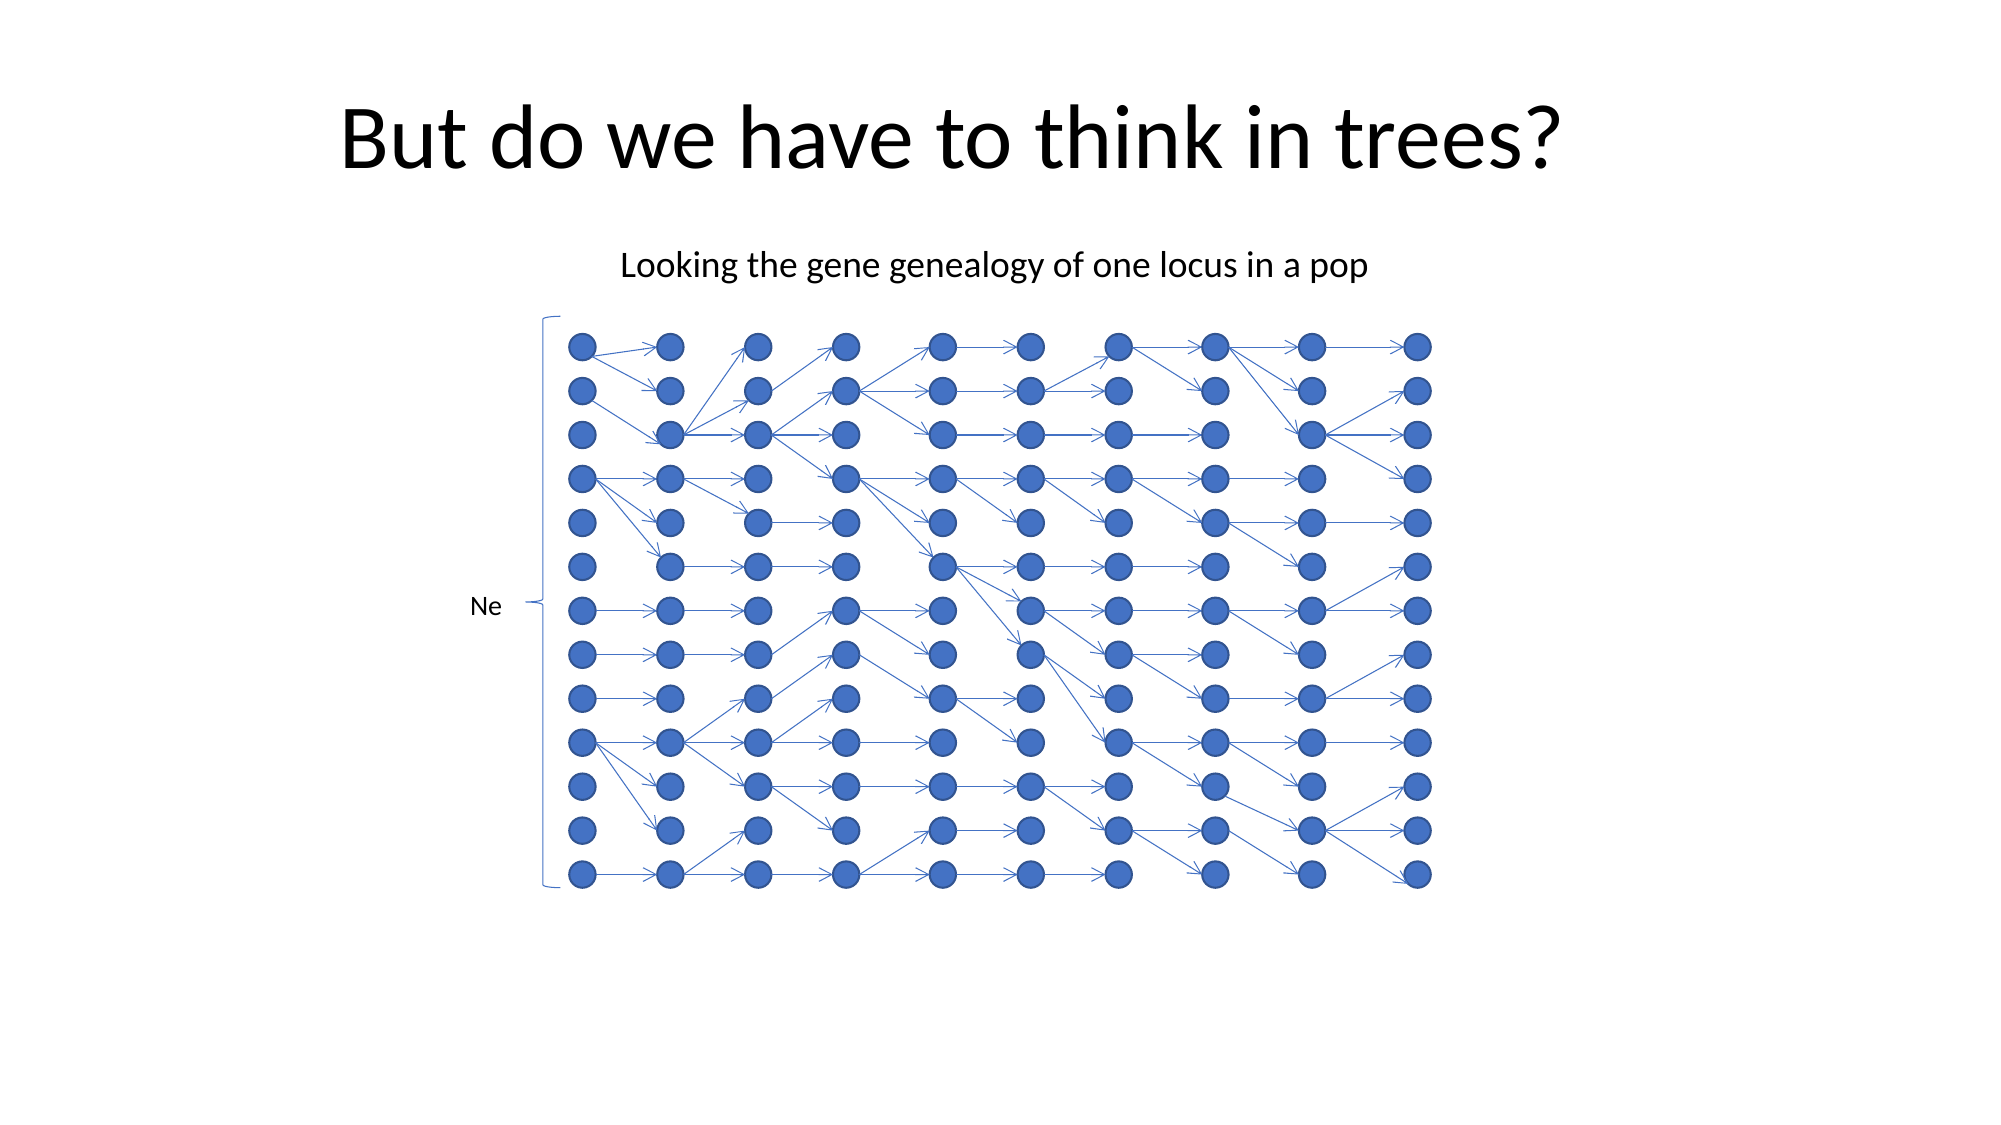

# But do we have to think in trees?
Looking the gene genealogy of one locus in a pop

Ne